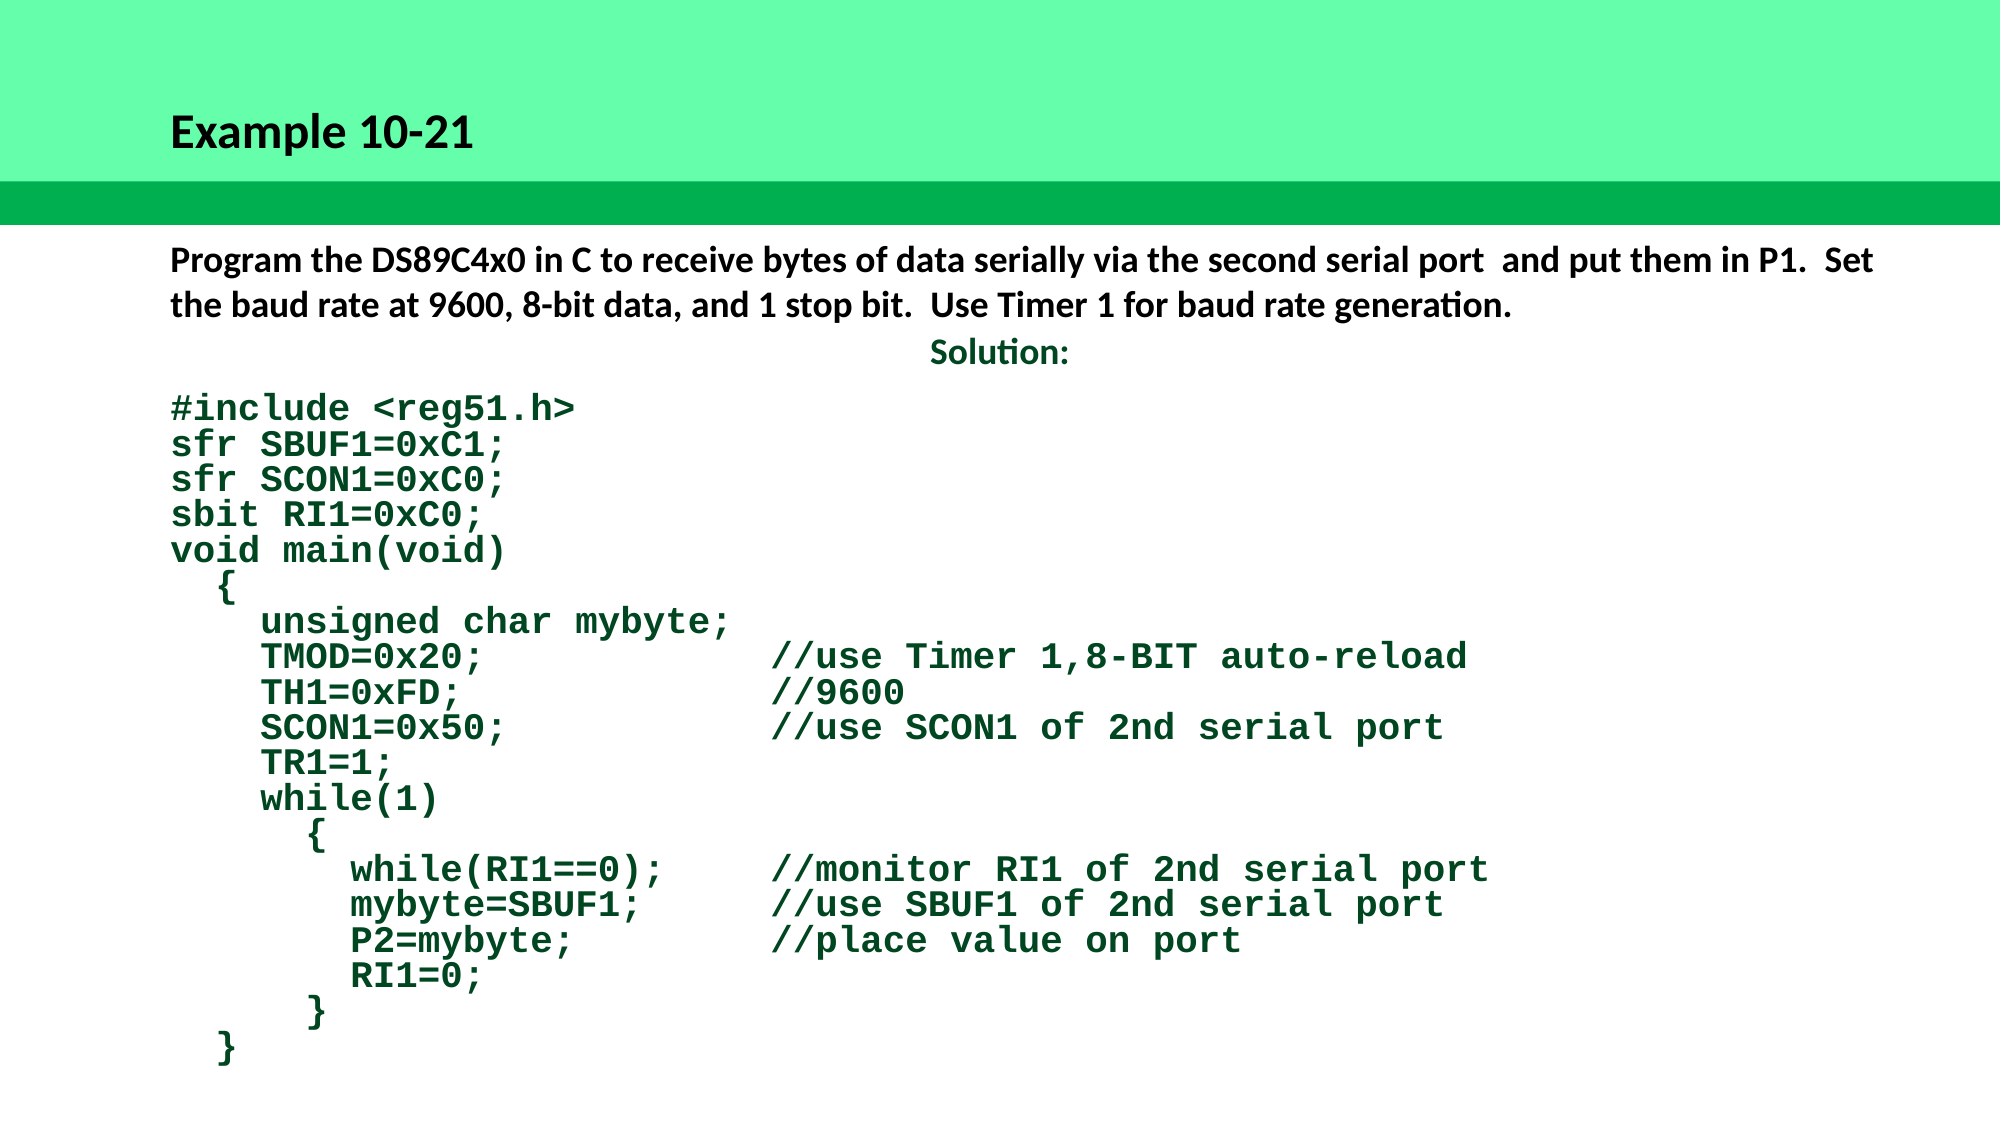

Example 10-21
Program the DS89C4x0 in C to receive bytes of data serially via the second serial port  and put them in P1.  Set the baud rate at 9600, 8-bit data, and 1 stop bit.  Use Timer 1 for baud rate generation.
Solution:
#include <reg51.h>
sfr SBUF1=0xC1;
sfr SCON1=0xC0;
sbit RI1=0xC0;
void main(void)
  {
    unsigned char mybyte;
    TMOD=0x20;		//use Timer 1,8-BIT auto-reload
    TH1=0xFD;			//9600
    SCON1=0x50;		//use SCON1 of 2nd serial port
    TR1=1;
    while(1)
      {
        while(RI1==0);	//monitor RI1 of 2nd serial port
        mybyte=SBUF1;	//use SBUF1 of 2nd serial port
        P2=mybyte;		//place value on port
        RI1=0;
      }
  }